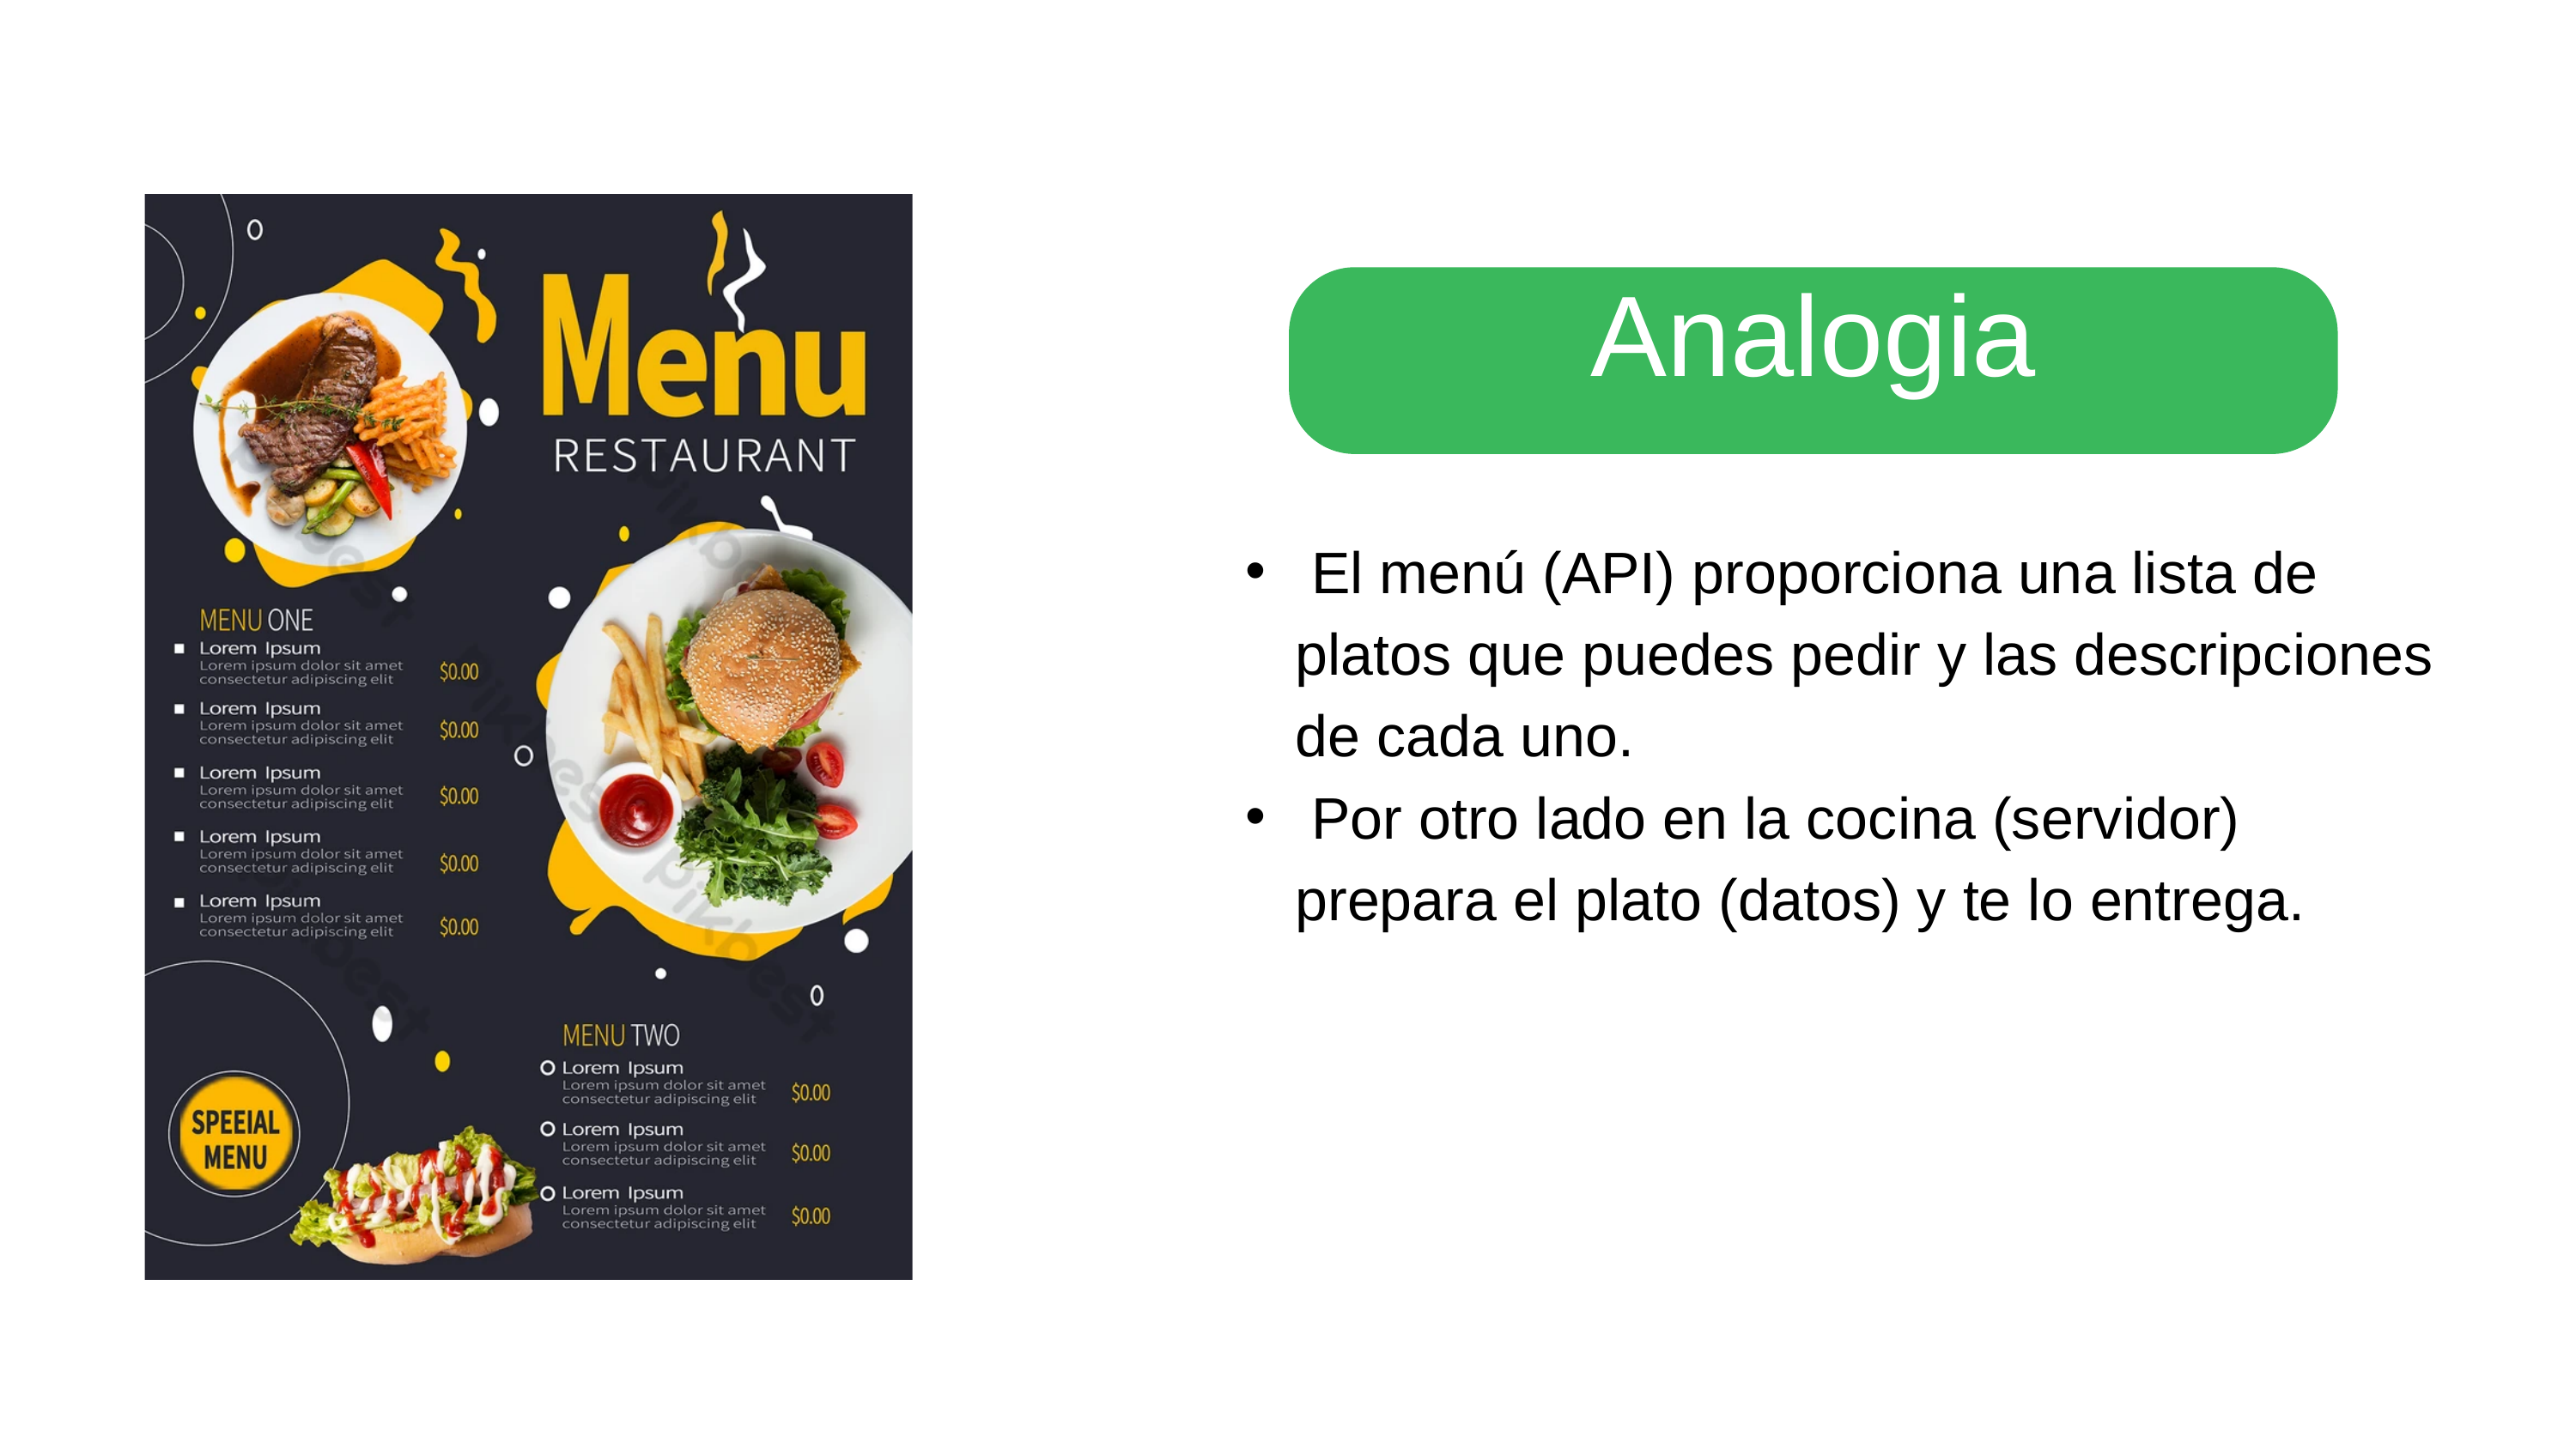

Analogia
 El menú (API) proporciona una lista de platos que puedes pedir y las descripciones de cada uno.
 Por otro lado en la cocina (servidor) prepara el plato (datos) y te lo entrega.